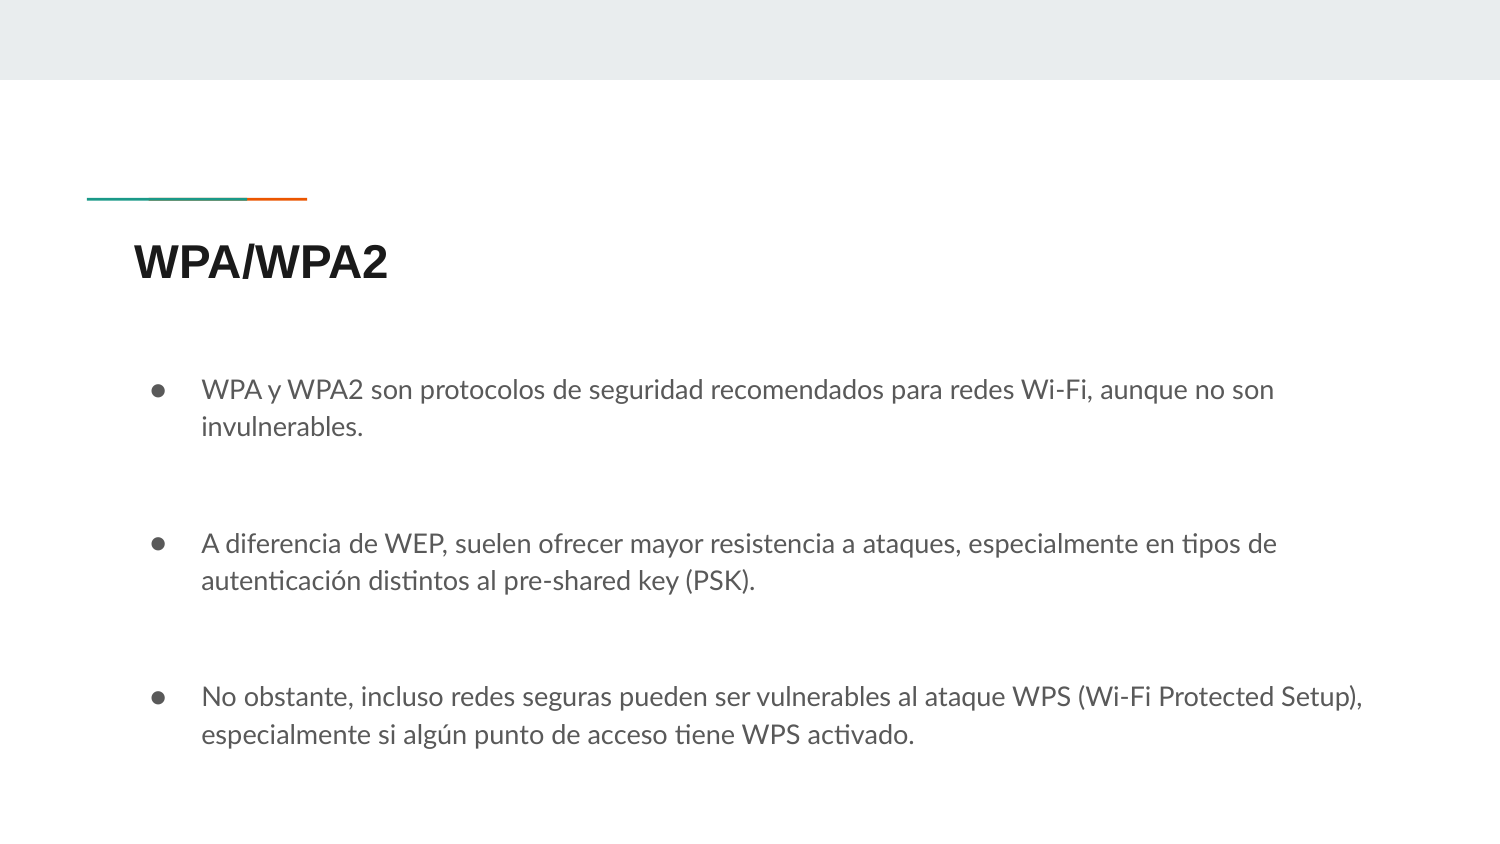

# WPA/WPA2
WPA y WPA2 son protocolos de seguridad recomendados para redes Wi-Fi, aunque no son invulnerables.

A diferencia de WEP, suelen ofrecer mayor resistencia a ataques, especialmente en tipos de autenticación distintos al pre-shared key (PSK).

No obstante, incluso redes seguras pueden ser vulnerables al ataque WPS (Wi-Fi Protected Setup), especialmente si algún punto de acceso tiene WPS activado.